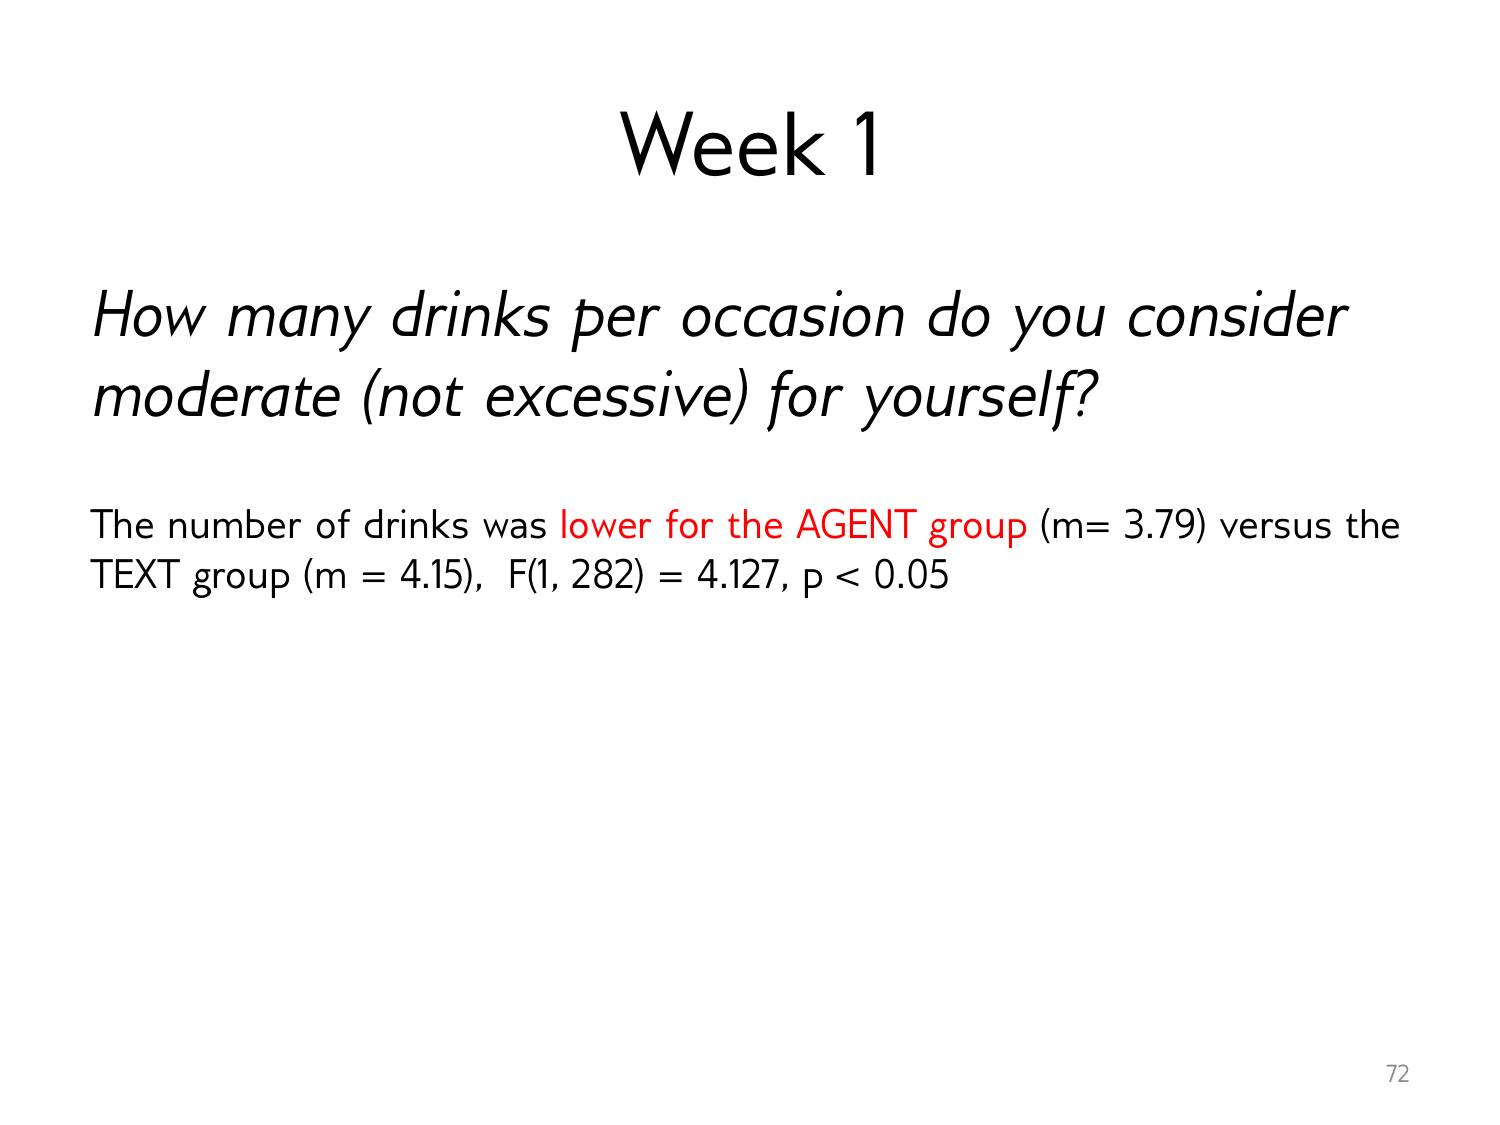

# Week 1
How many drinks per occasion do you consider moderate (not excessive) for yourself?

The number of drinks was lower for the AGENT group (m= 3.79) versus the TEXT group (m = 4.15),  F(1, 282) = 4.127, p < 0.05
72